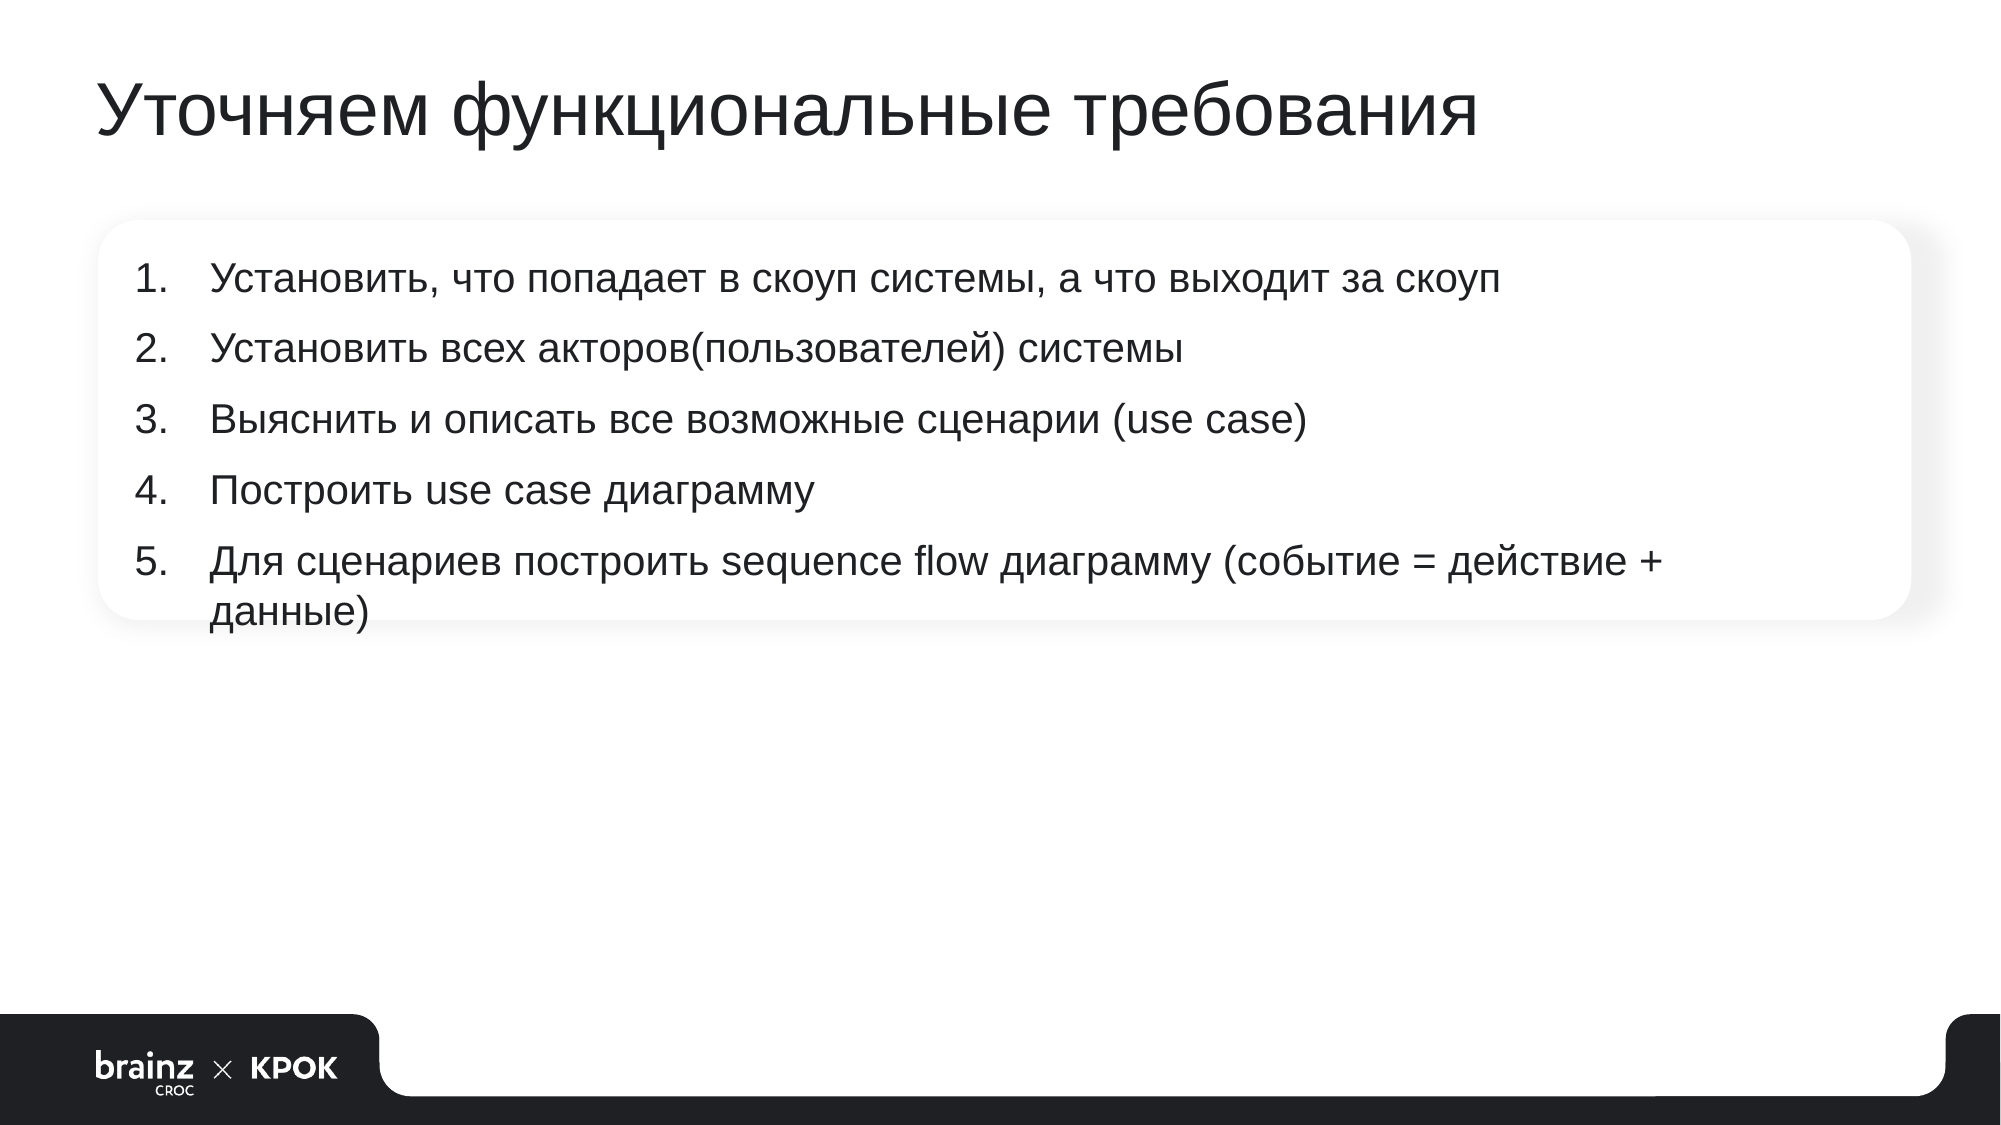

# Уточняем функциональные требования

Установить, что попадает в скоуп системы, а что выходит за скоуп
Установить всех акторов(пользователей) системы
Выяснить и описать все возможные сценарии (use case)
Построить use case диаграмму
Для сценариев построить sequence flow диаграмму (событие = действие + данные)